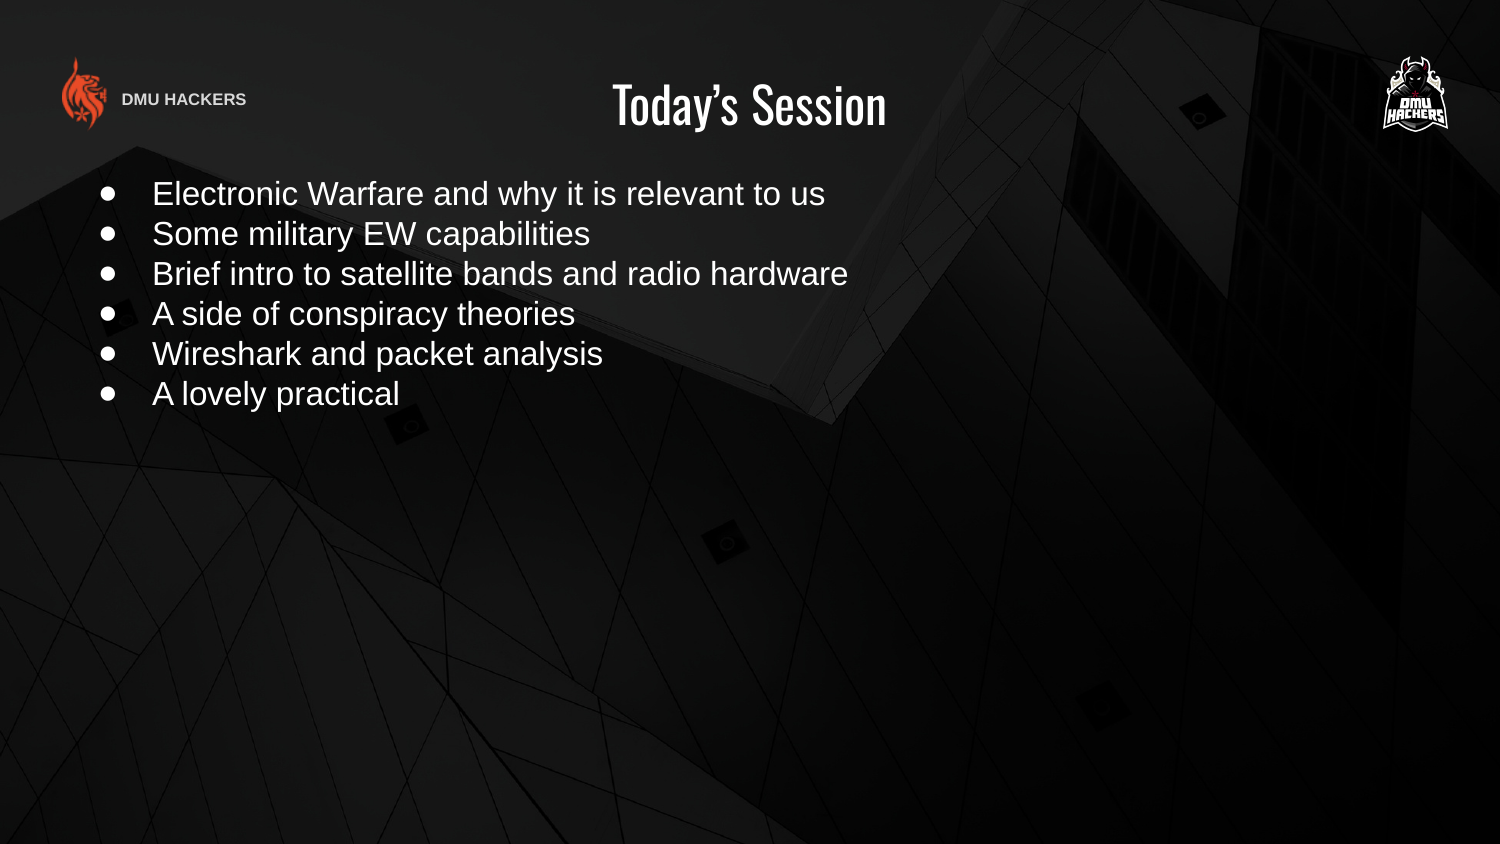

Today’s Session
DMU HACKERS
Electronic Warfare and why it is relevant to us
Some military EW capabilities
Brief intro to satellite bands and radio hardware
A side of conspiracy theories
Wireshark and packet analysis
A lovely practical